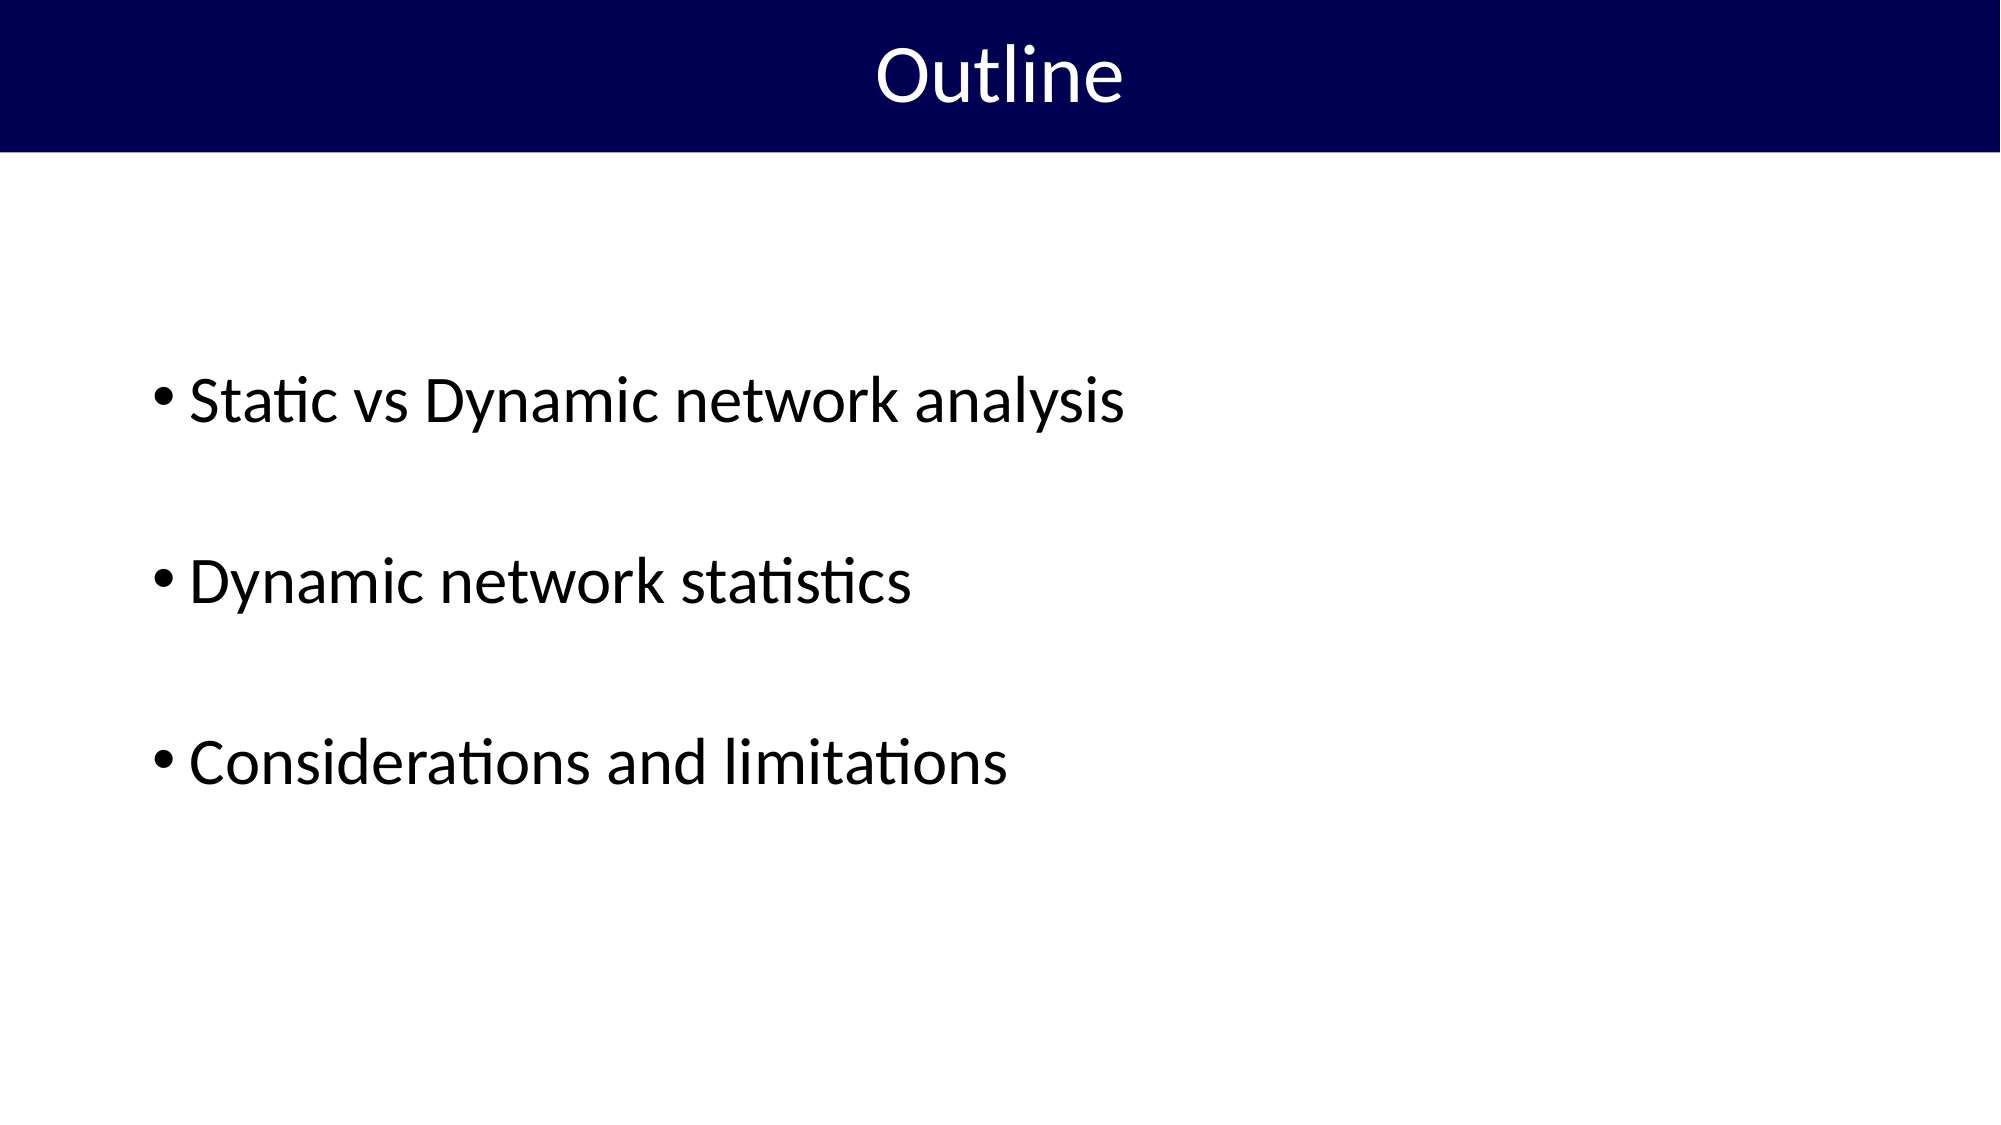

Outline
Static vs Dynamic network analysis
Dynamic network statistics
Considerations and limitations